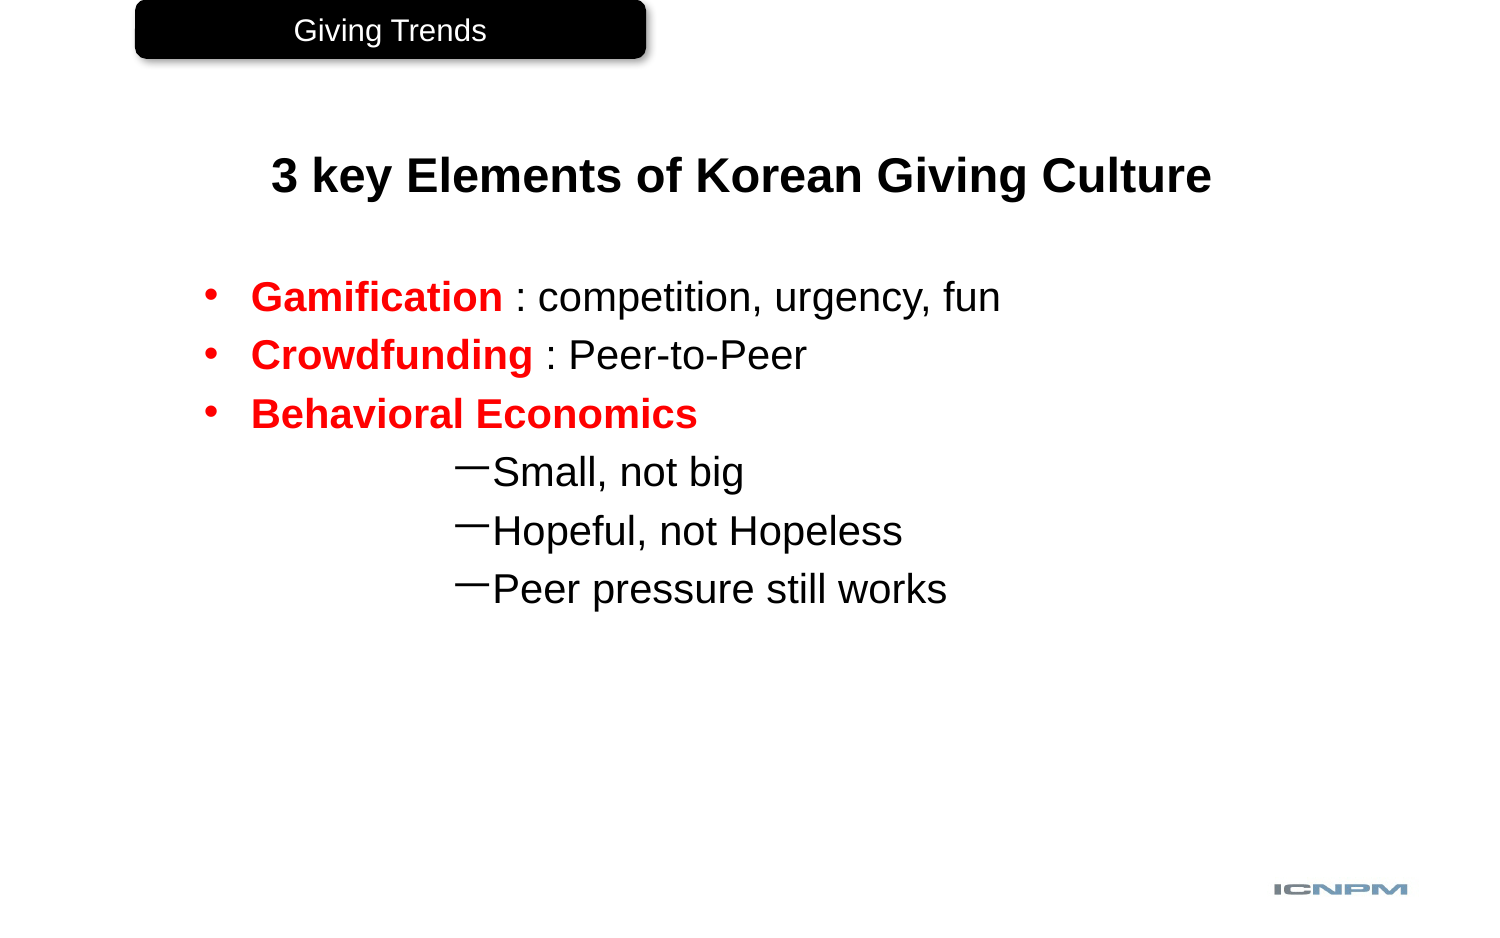

Giving Trends
# 3 key Elements of Korean Giving Culture
Gamification : competition, urgency, fun
Crowdfunding : Peer-to-Peer
Behavioral Economics
Small, not big
Hopeful, not Hopeless
Peer pressure still works